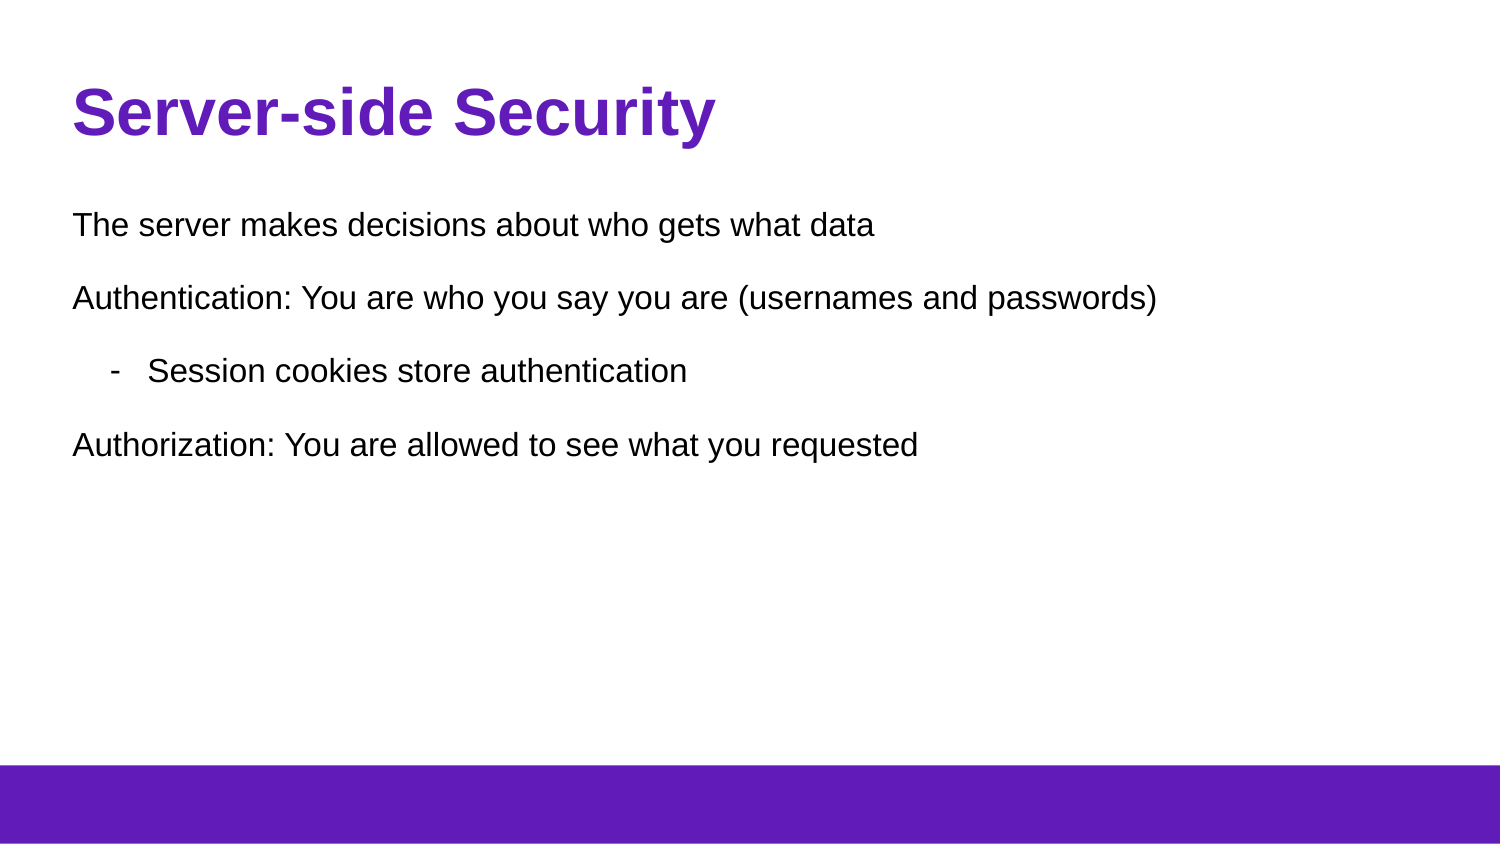

# Server-side Security
The server makes decisions about who gets what data
Authentication: You are who you say you are (usernames and passwords)
Session cookies store authentication
Authorization: You are allowed to see what you requested